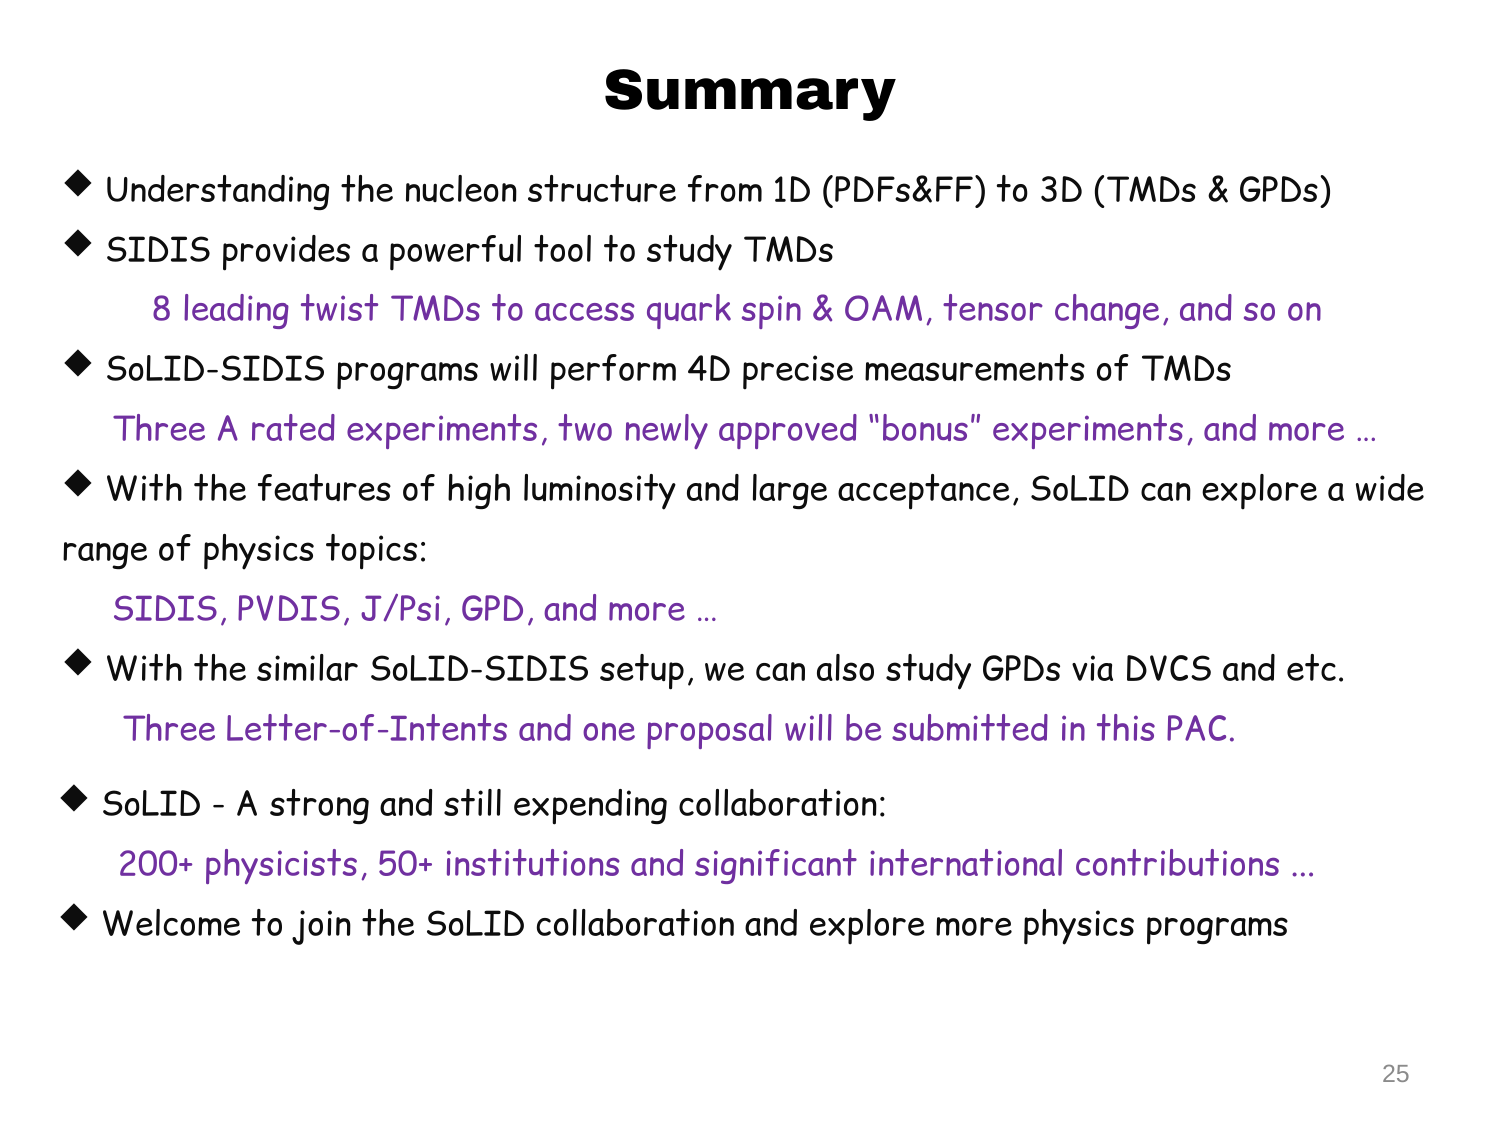

# Summary
 Understanding the nucleon structure from 1D (PDFs&FF) to 3D (TMDs & GPDs)
 SIDIS provides a powerful tool to study TMDs
         8 leading twist TMDs to access quark spin & OAM, tensor change, and so on
 SoLID-SIDIS programs will perform 4D precise measurements of TMDs
     Three A rated experiments, two newly approved “bonus” experiments, and more …
 With the features of high luminosity and large acceptance, SoLID can explore a wide range of physics topics:
     SIDIS, PVDIS, J/Psi, GPD, and more …
 With the similar SoLID-SIDIS setup, we can also study GPDs via DVCS and etc.
      Three Letter-of-Intents and one proposal will be submitted in this PAC.
 SoLID - A strong and still expending collaboration:
      200+ physicists, 50+ institutions and significant international contributions ...
 Welcome to join the SoLID collaboration and explore more physics programs

25